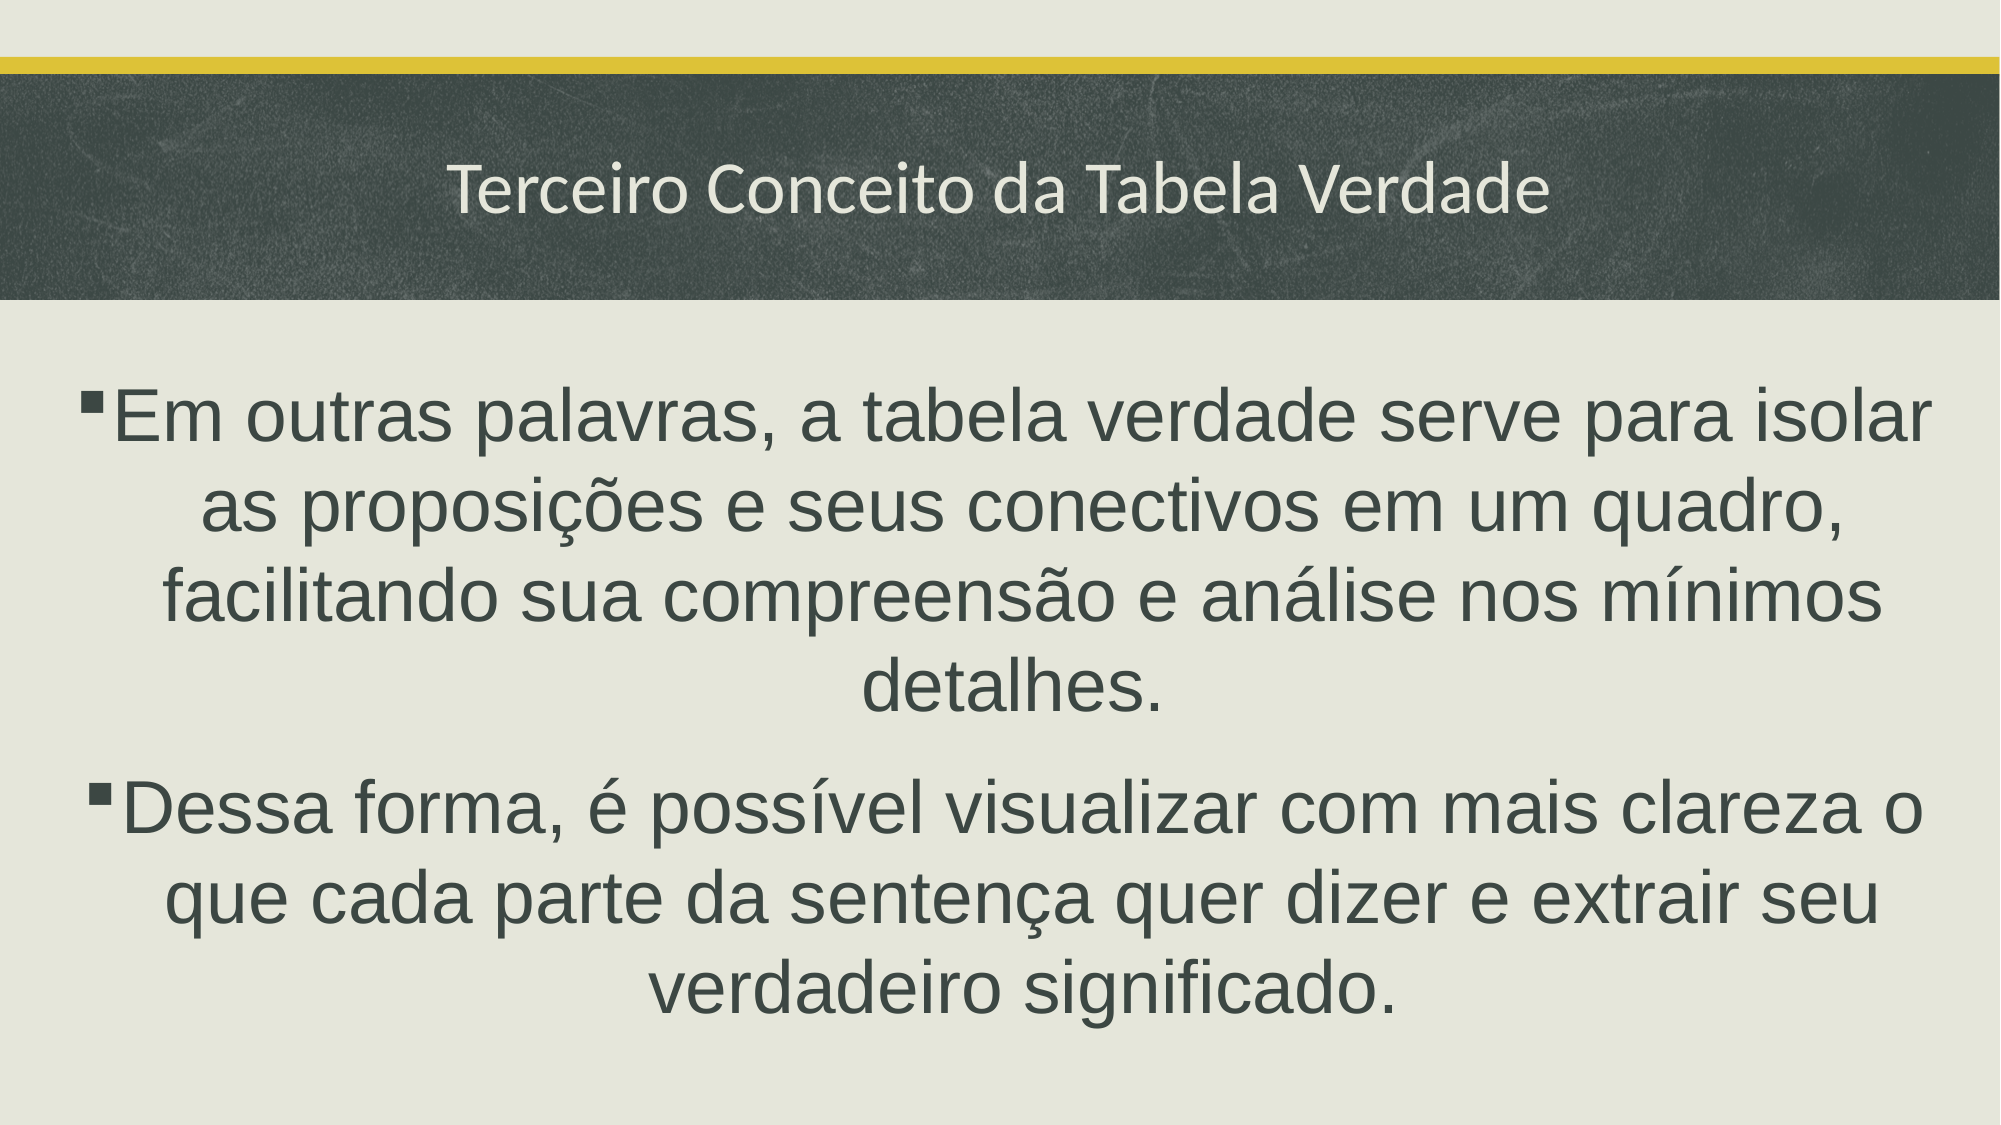

# Terceiro Conceito da Tabela Verdade
Em outras palavras, a tabela verdade serve para isolar as proposições e seus conectivos em um quadro, facilitando sua compreensão e análise nos mínimos detalhes.
Dessa forma, é possível visualizar com mais clareza o que cada parte da sentença quer dizer e extrair seu verdadeiro significado.